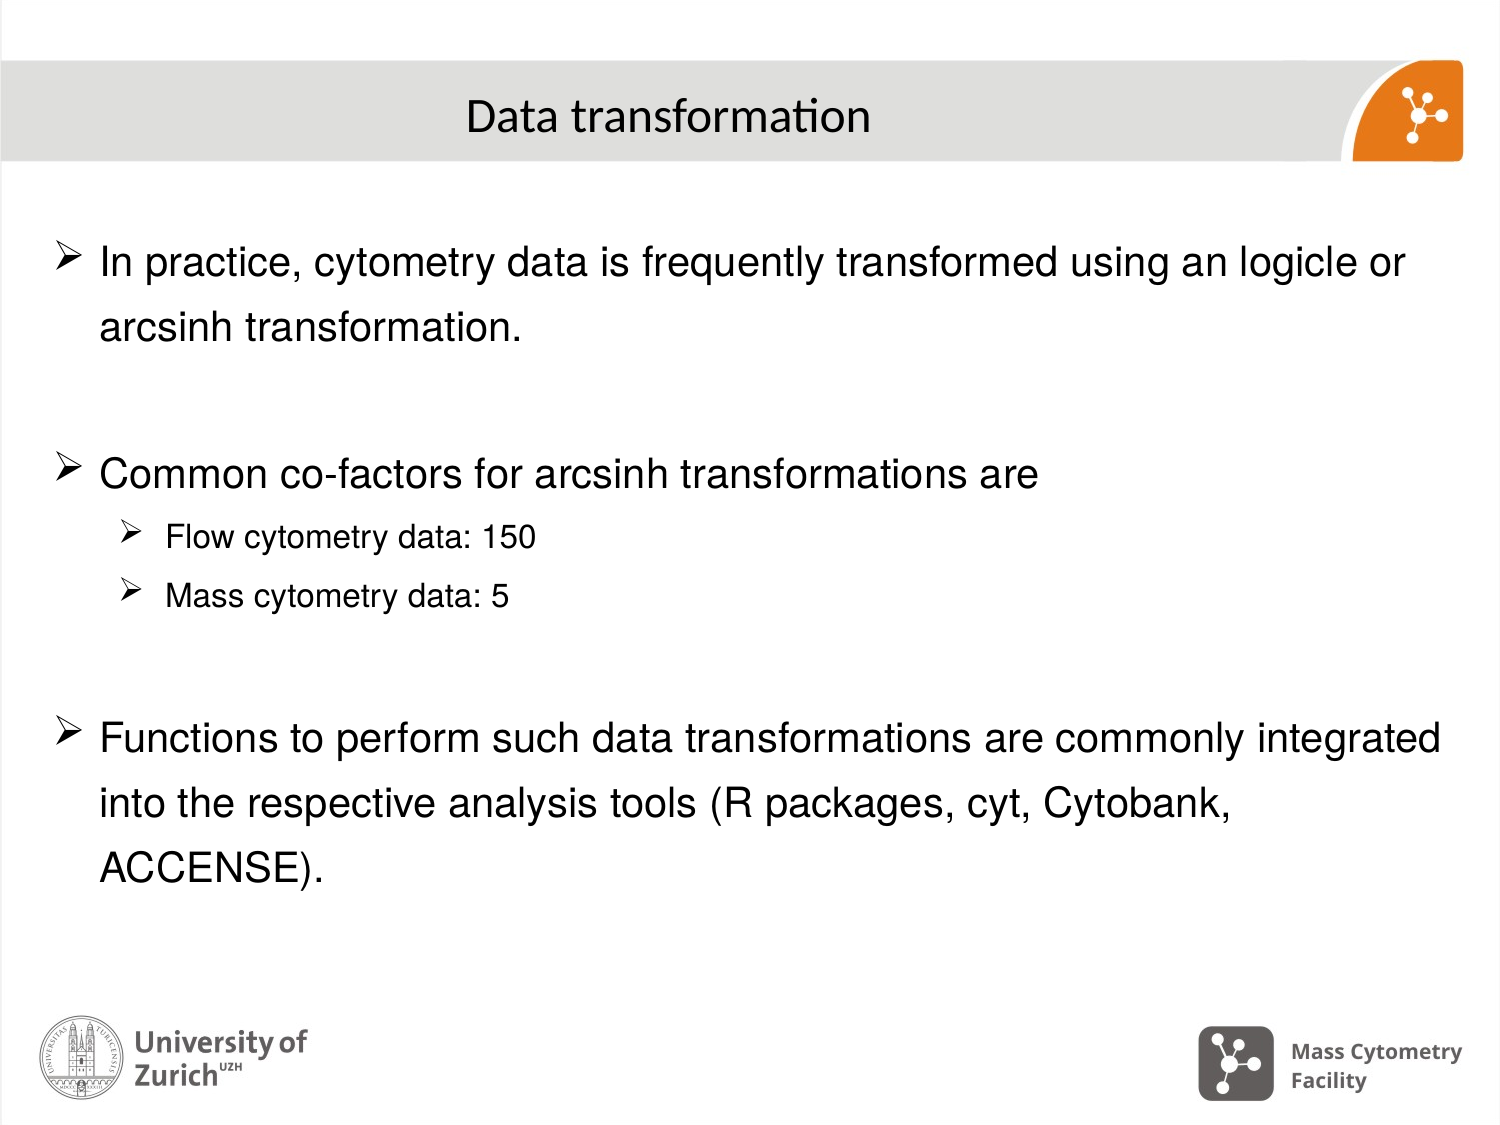

# Data transformation
In practice, cytometry data is frequently transformed using an logicle or arcsinh transformation.

Common co-factors for arcsinh transformations are
Flow cytometry data: 150
Mass cytometry data: 5

Functions to perform such data transformations are commonly integrated into the respective analysis tools (R packages, cyt, Cytobank, ACCENSE).